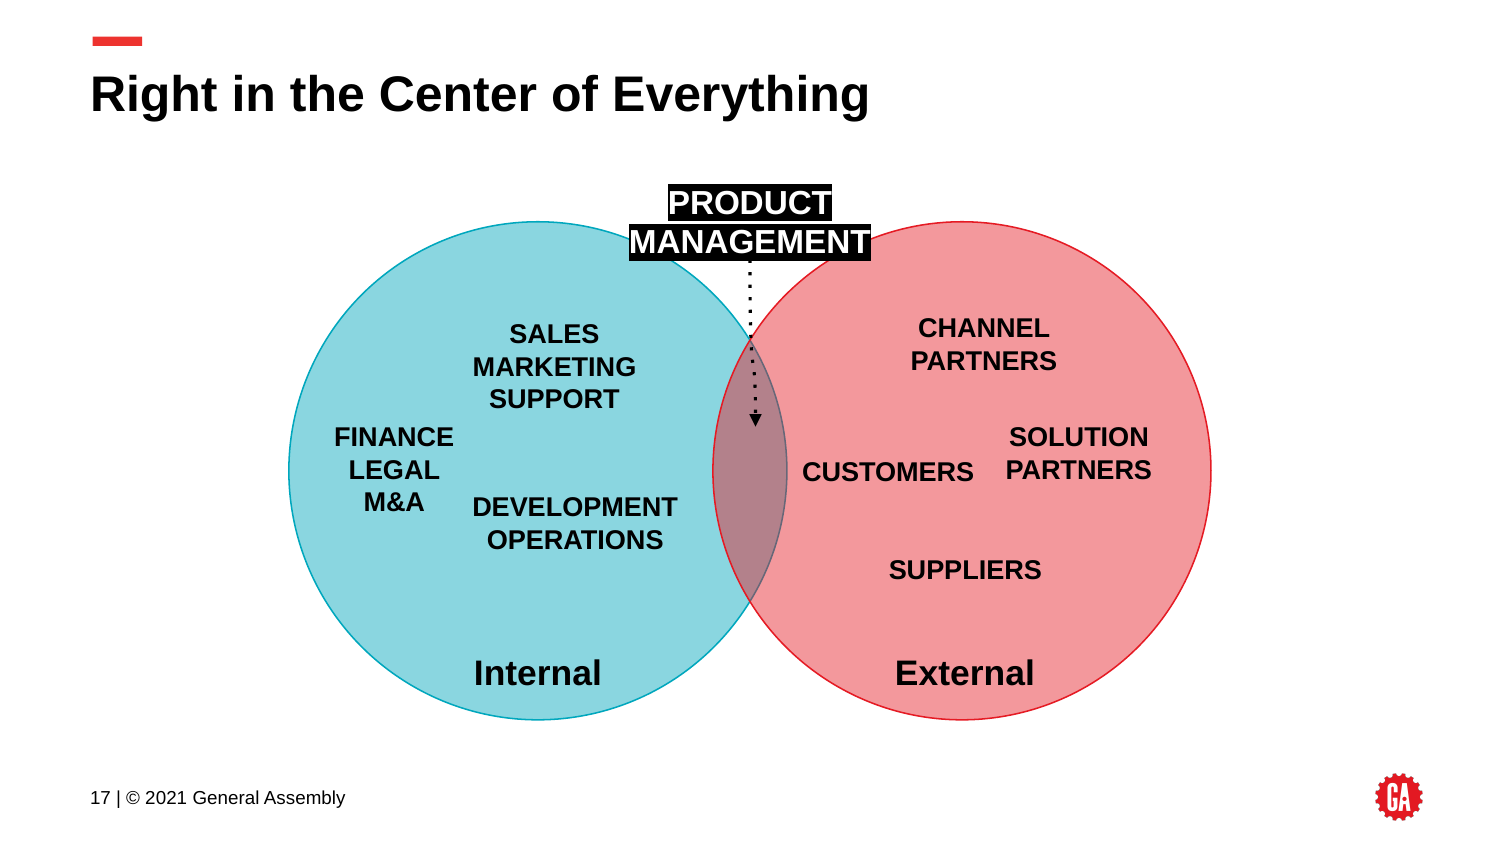

# Right in the Center of Everything
PRODUCT MANAGEMENT

CHANNEL PARTNERS
SALES
MARKETING
SUPPORT
SOLUTION PARTNERS
FINANCE
LEGAL
M&A
CUSTOMERS
DEVELOPMENT
OPERATIONS
SUPPLIERS
Internal
External
17 | © 2021 General Assembly